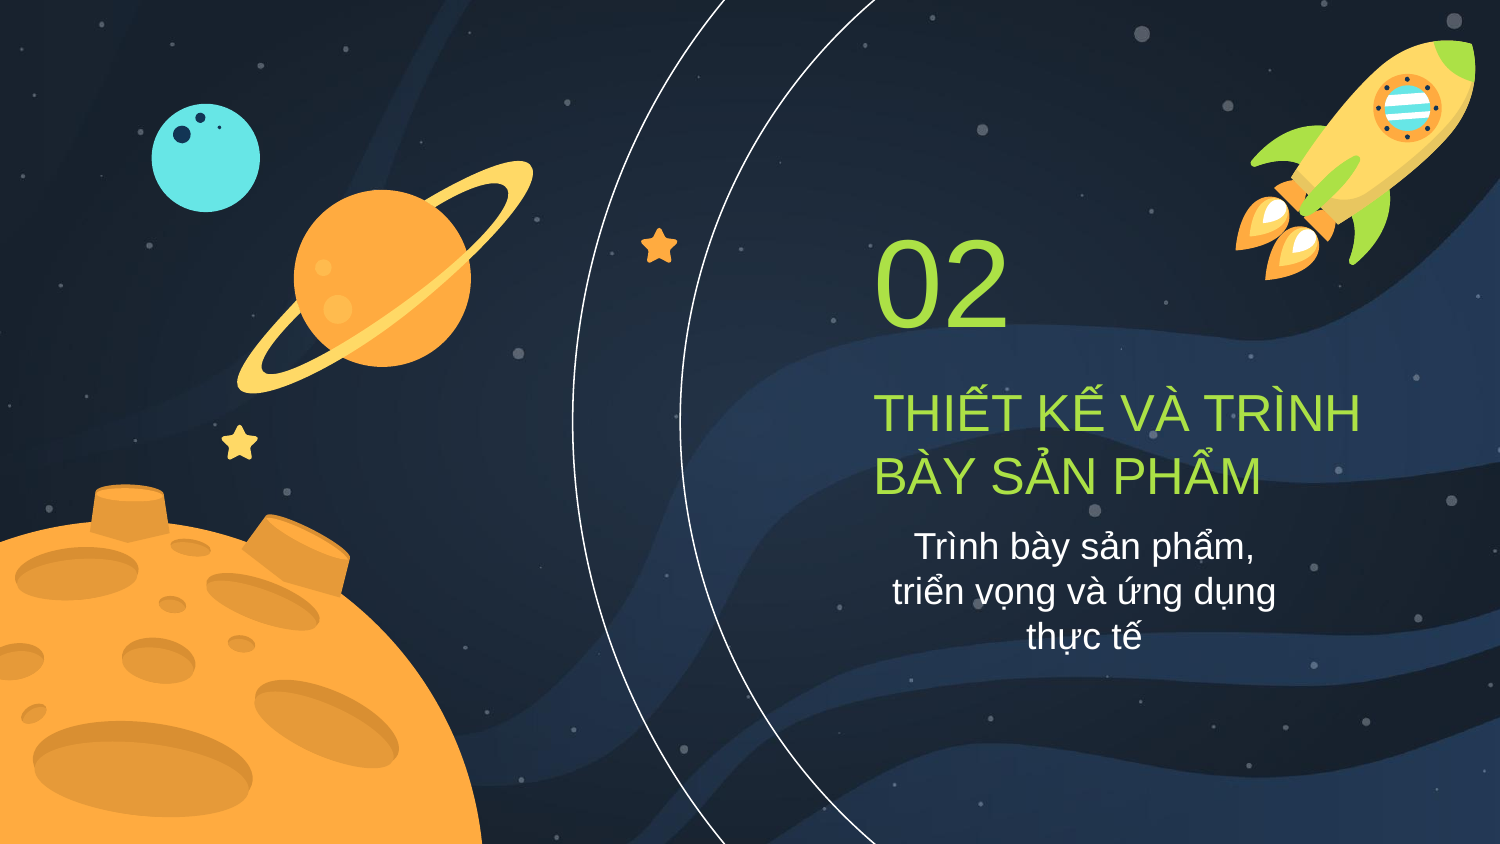

02

# THIẾT KẾ VÀ TRÌNH BÀY SẢN PHẨM

Trình bày sản phẩm, triển vọng và ứng dụng thực tế